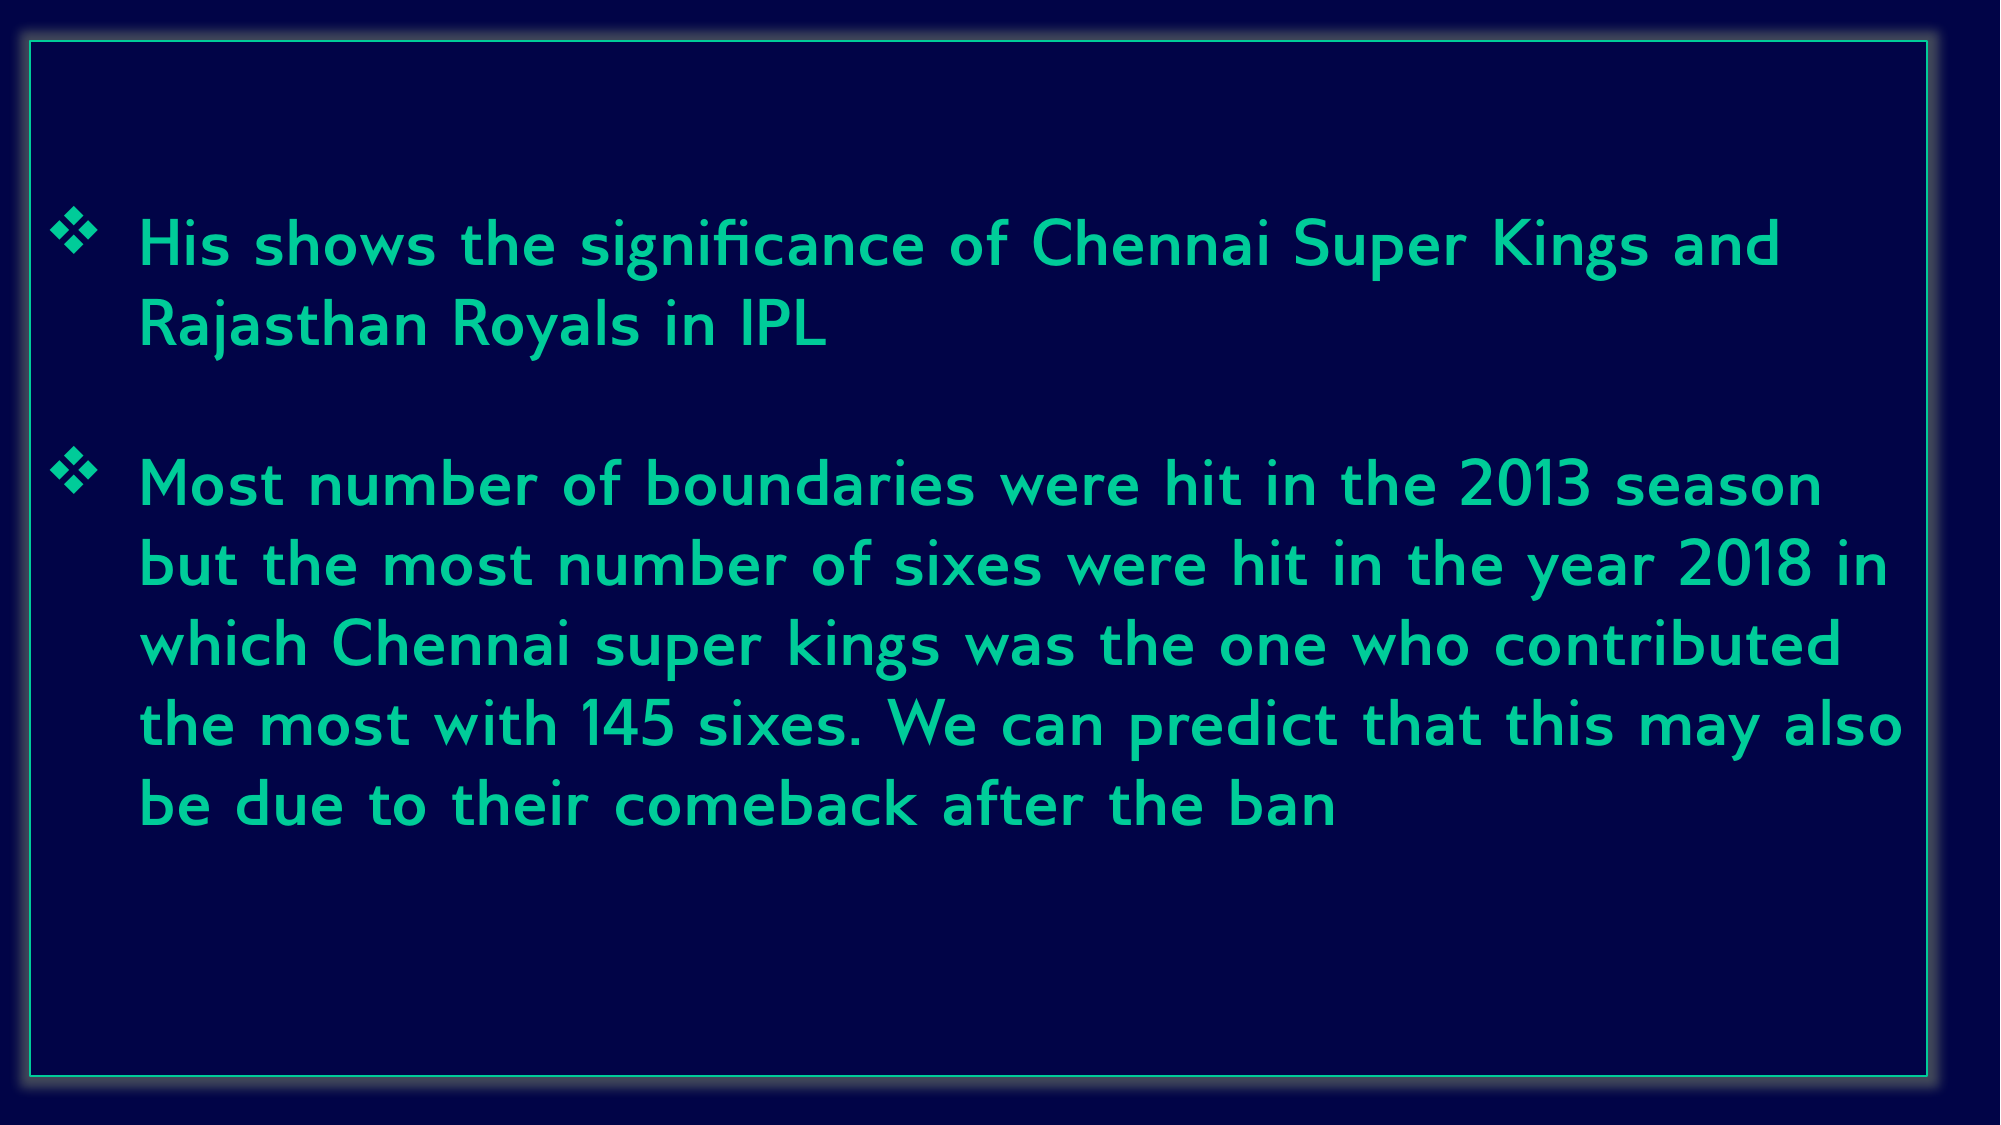

His shows the significance of Chennai Super Kings and Rajasthan Royals in IPL

Most number of boundaries were hit in the 2013 season but the most number of sixes were hit in the year 2018 in which Chennai super kings was the one who contributed the most with 145 sixes. We can predict that this may also be due to their comeback after the ban